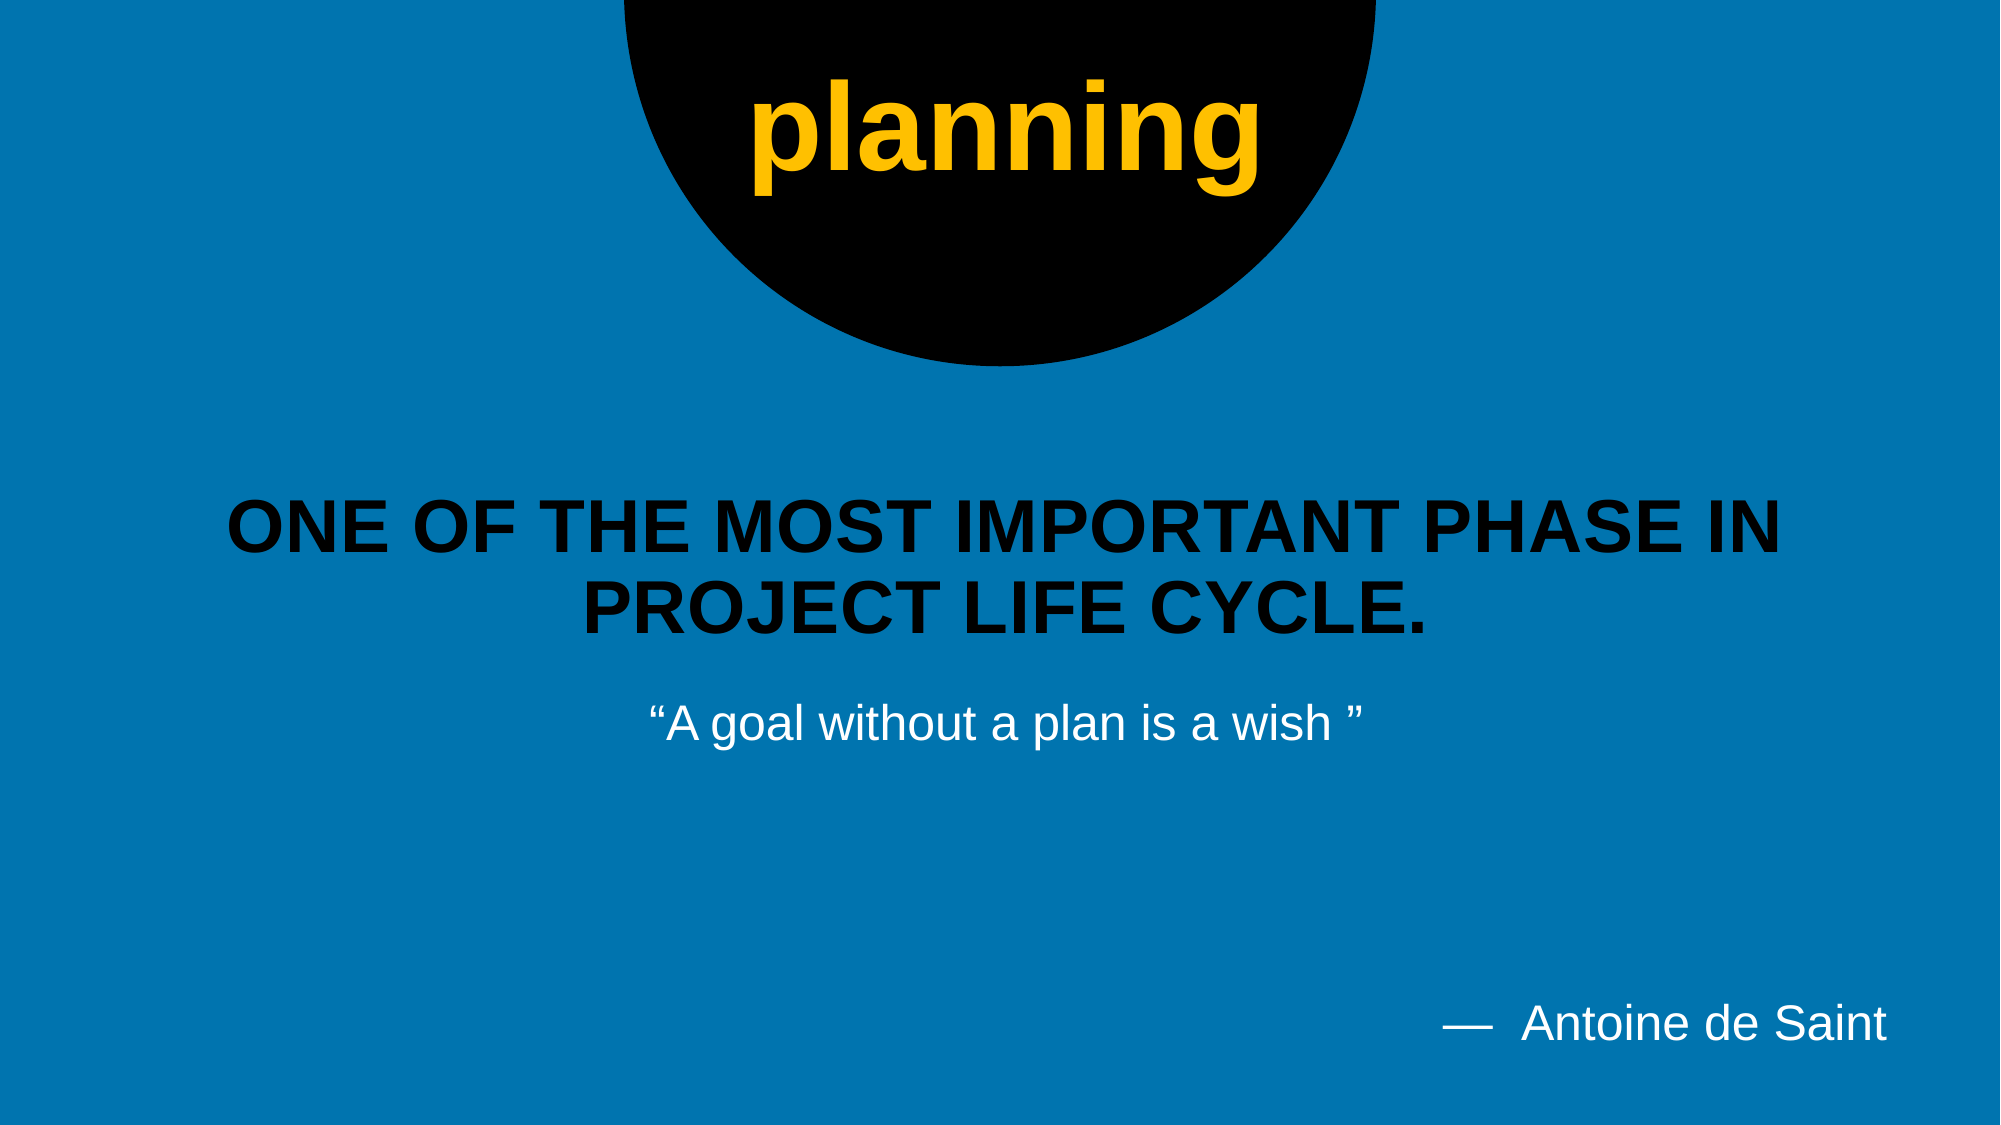

planning
# ONE OF THE MOST IMPORTANT PHASE IN PROJECT LIFE CYCLE.
“A goal without a plan is a wish ”

—  Antoine de Saint